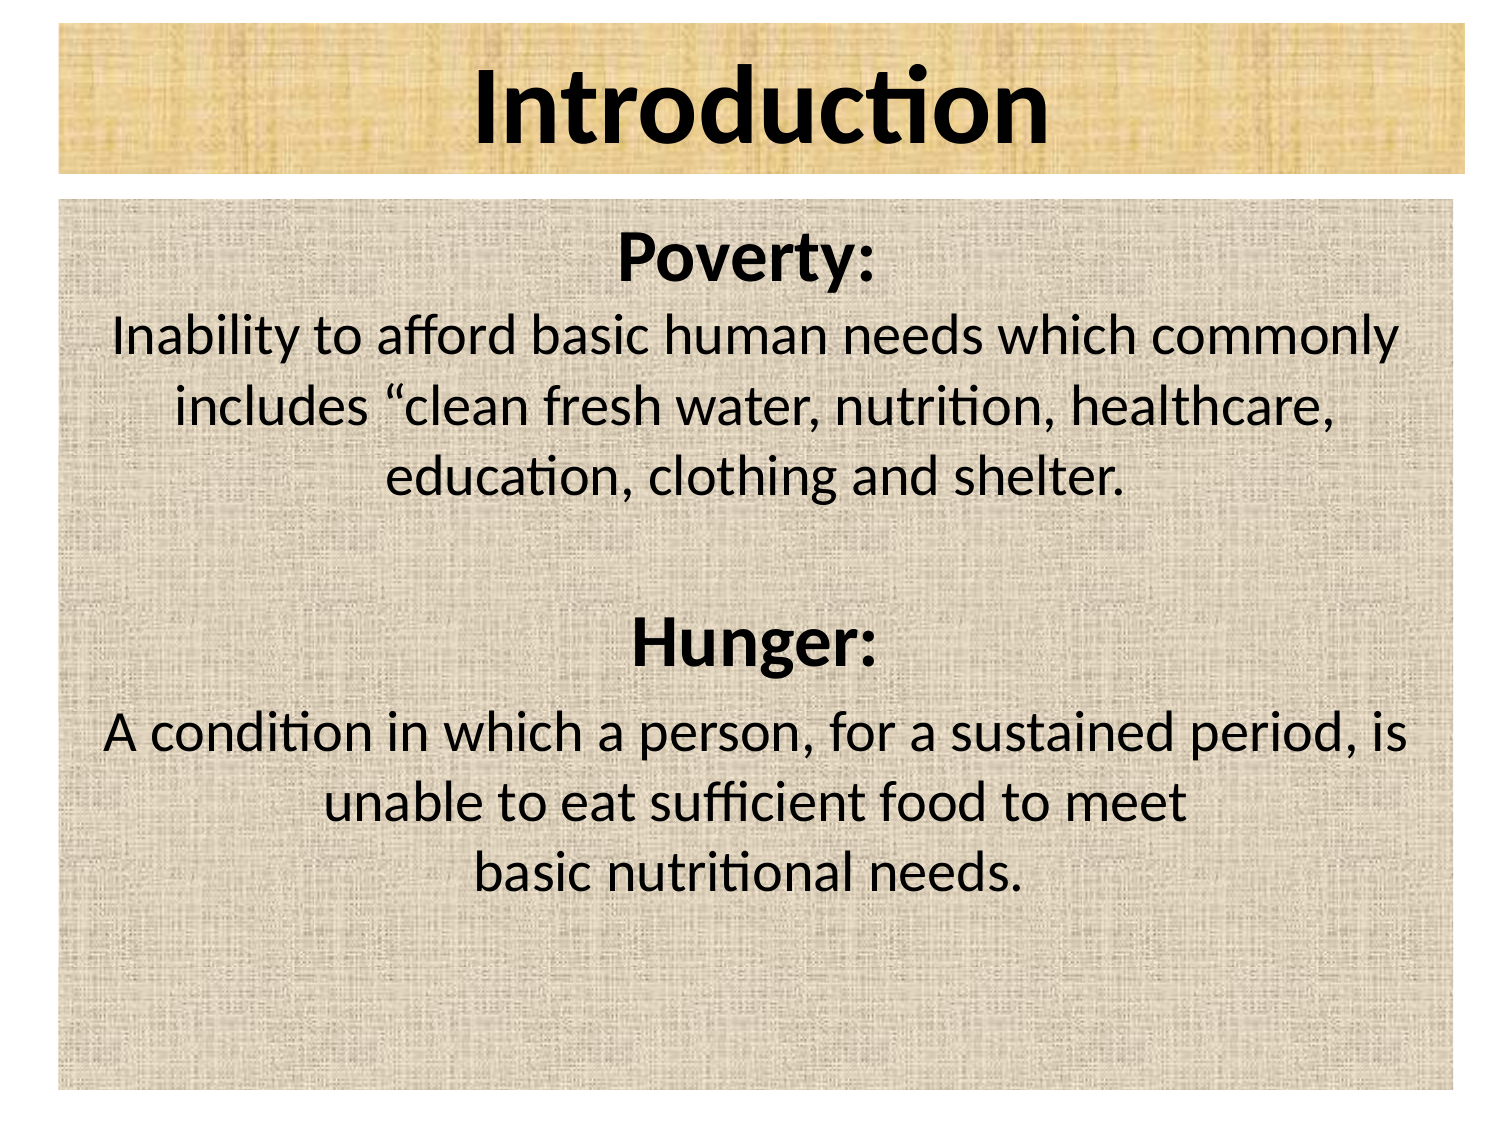

Introduction
Poverty:
Inability to afford basic human needs which commonly includes “clean fresh water, nutrition, healthcare, education, clothing and shelter.

Hunger:
A condition in which a person, for a sustained period, is unable to eat sufficient food to meet basic nutritional needs.